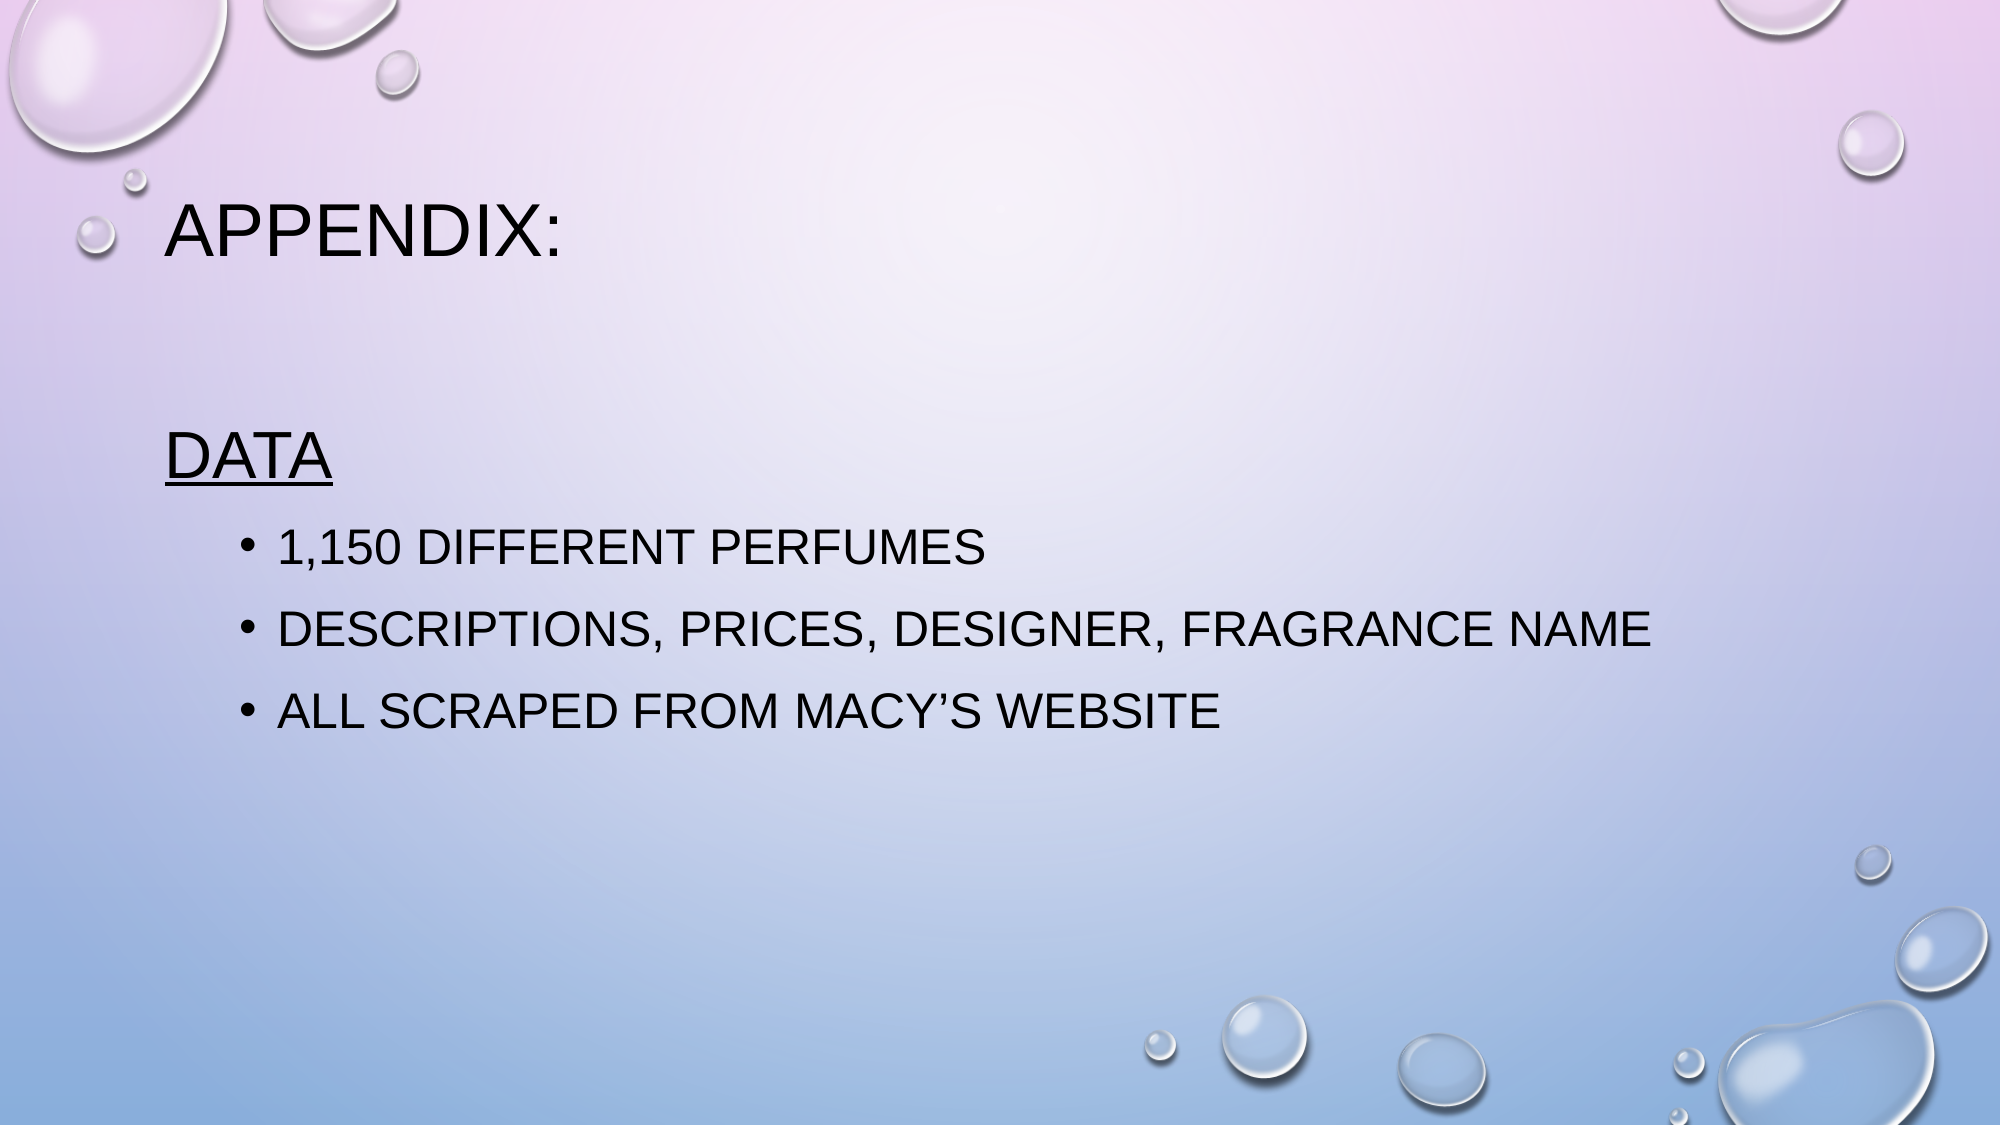

# Appendix:
Data
1,150 different perfumes
descriptions, prices, designer, fragrance name
All scraped from Macy’s Website